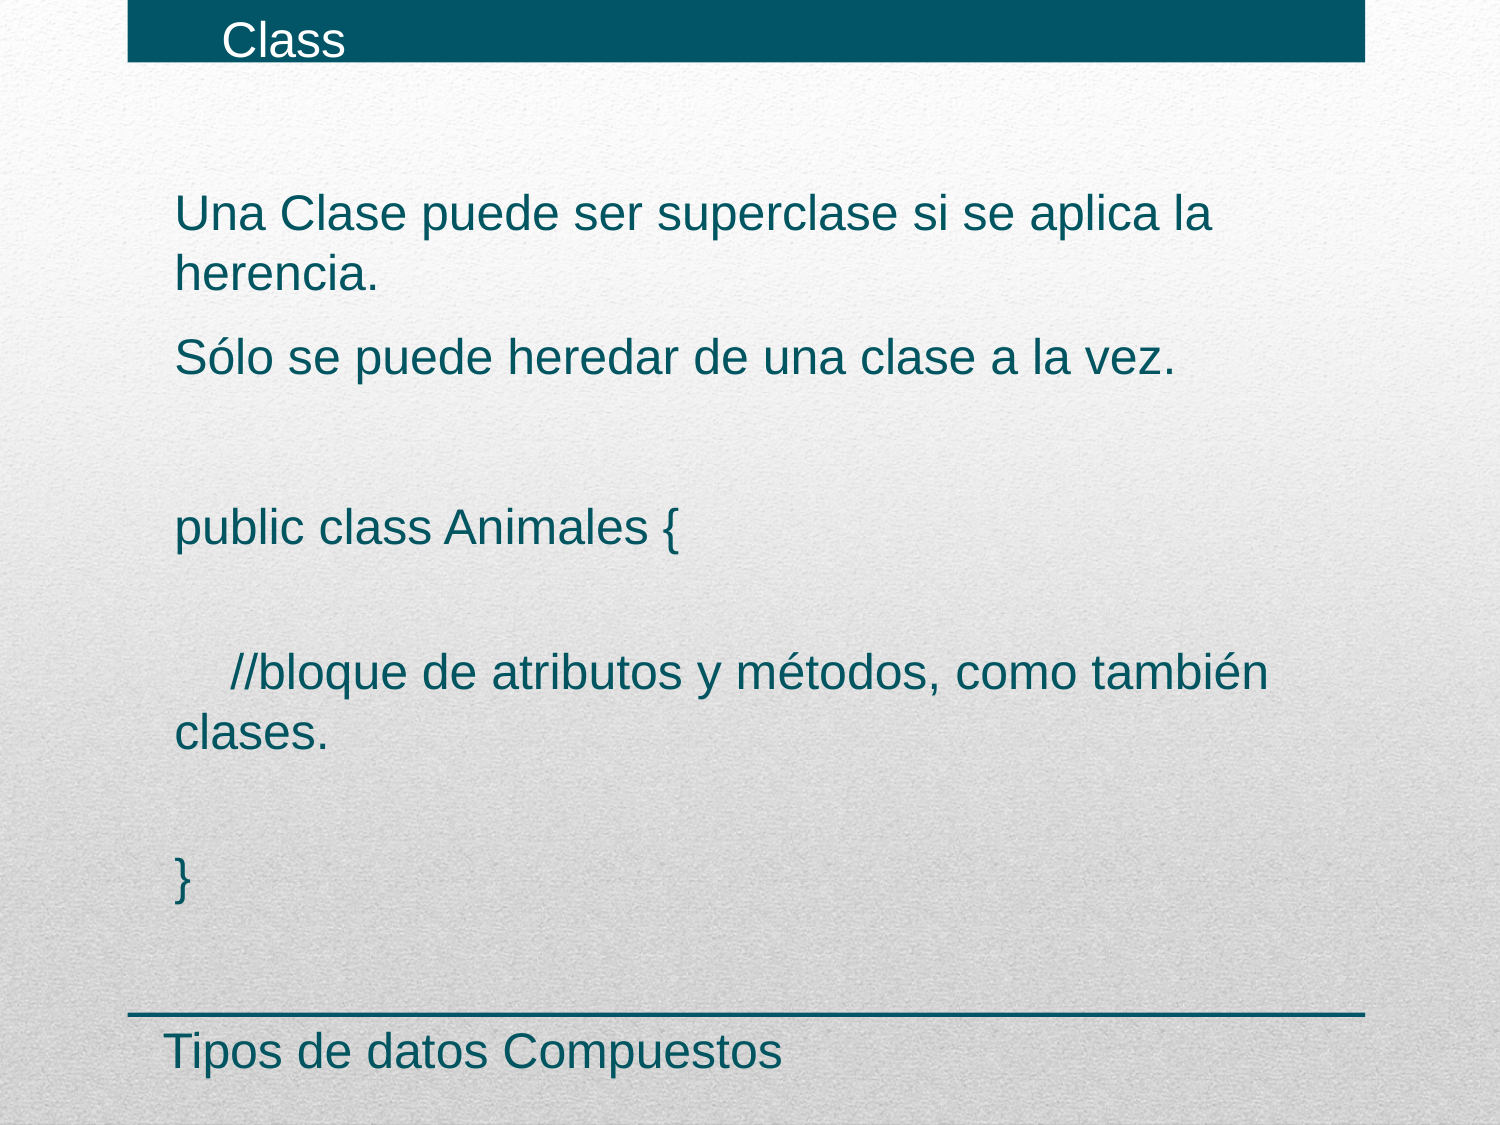

Class
Una Clase puede ser superclase si se aplica la herencia.
Sólo se puede heredar de una clase a la vez.

public class Animales {
    //bloque de atributos y métodos, como también clases.
}

Tipos de datos Compuestos